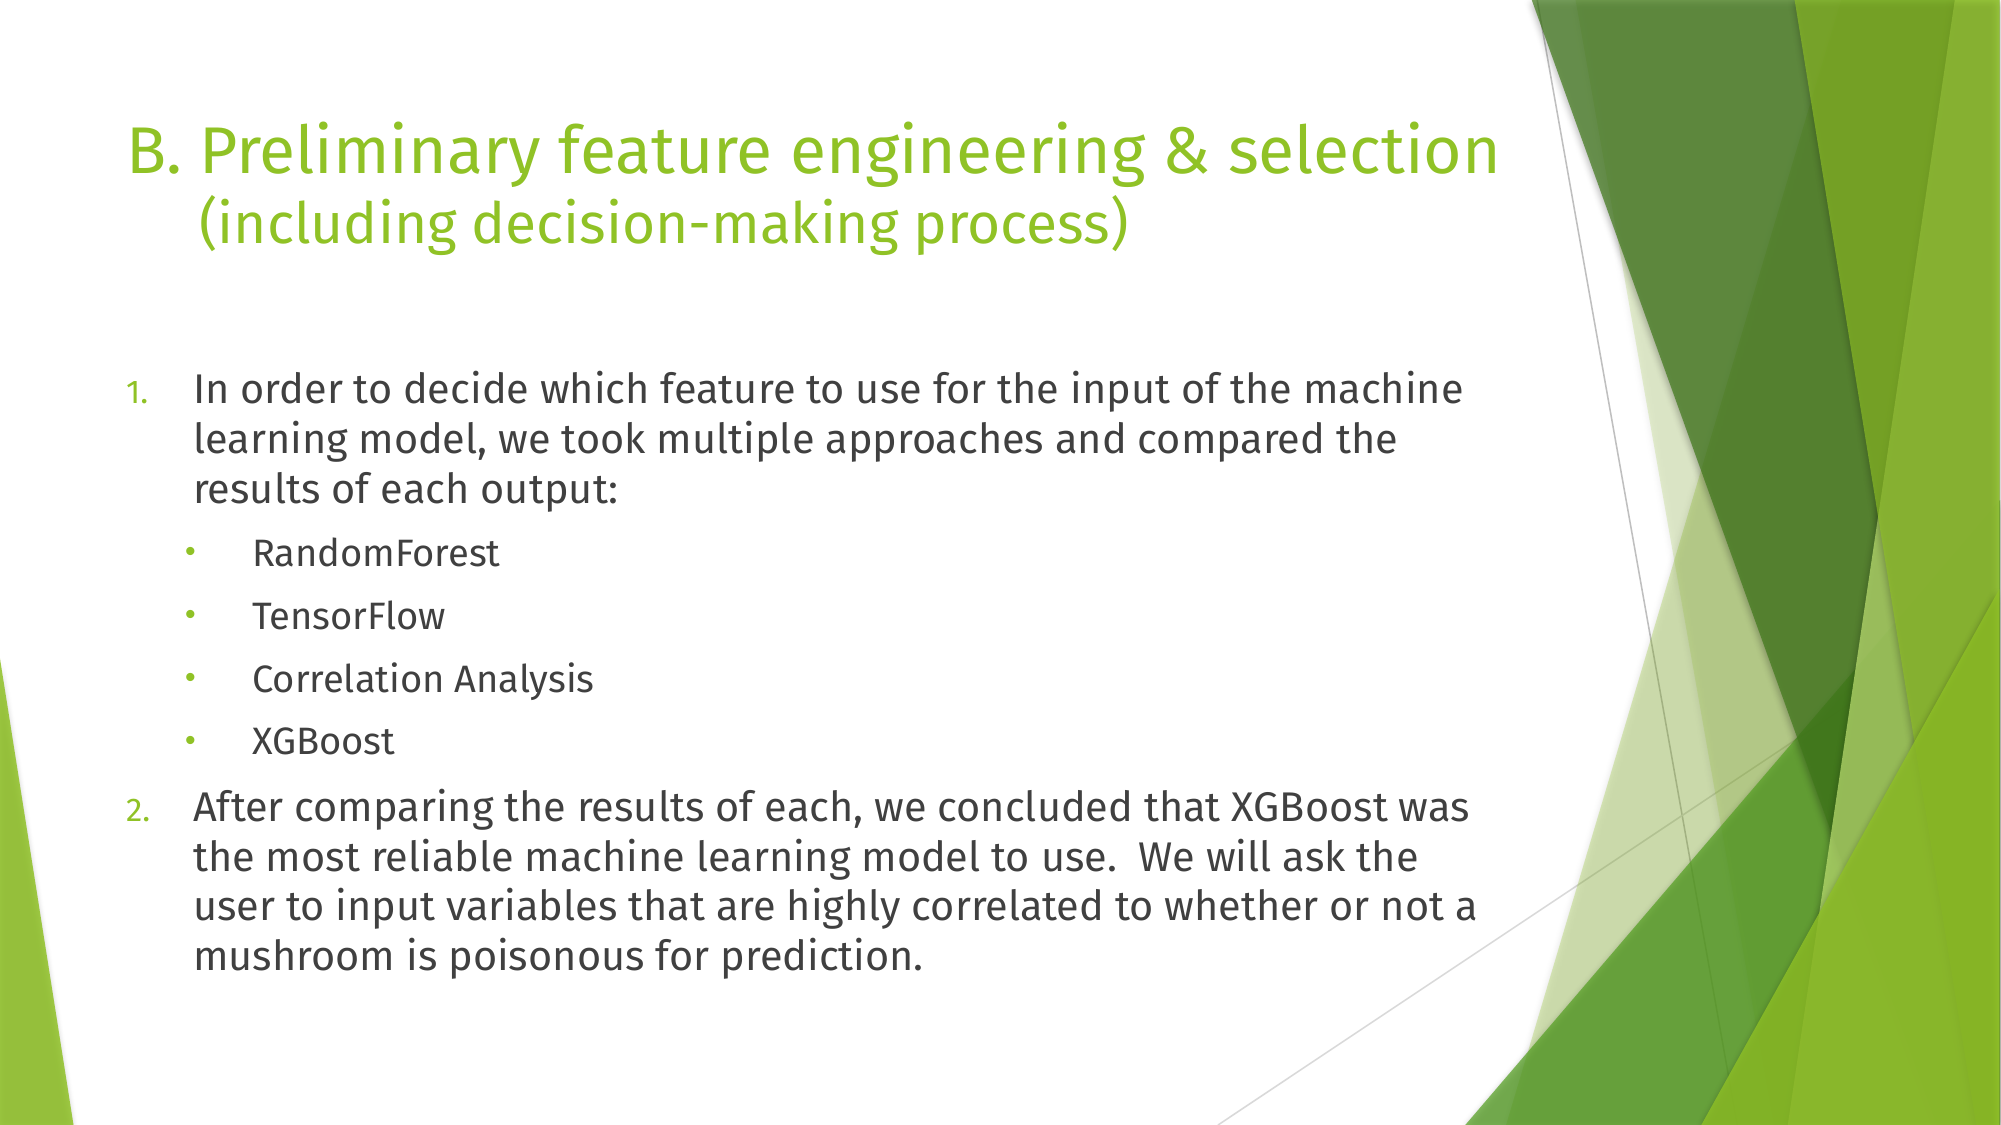

# B. Preliminary feature engineering & selection (including decision-making process)
In order to decide which feature to use for the input of the machine learning model, we took multiple approaches and compared the results of each output:
RandomForest
TensorFlow
Correlation Analysis
XGBoost
After comparing the results of each, we concluded that XGBoost was the most reliable machine learning model to use.  We will ask the user to input variables that are highly correlated to whether or not a mushroom is poisonous for prediction.